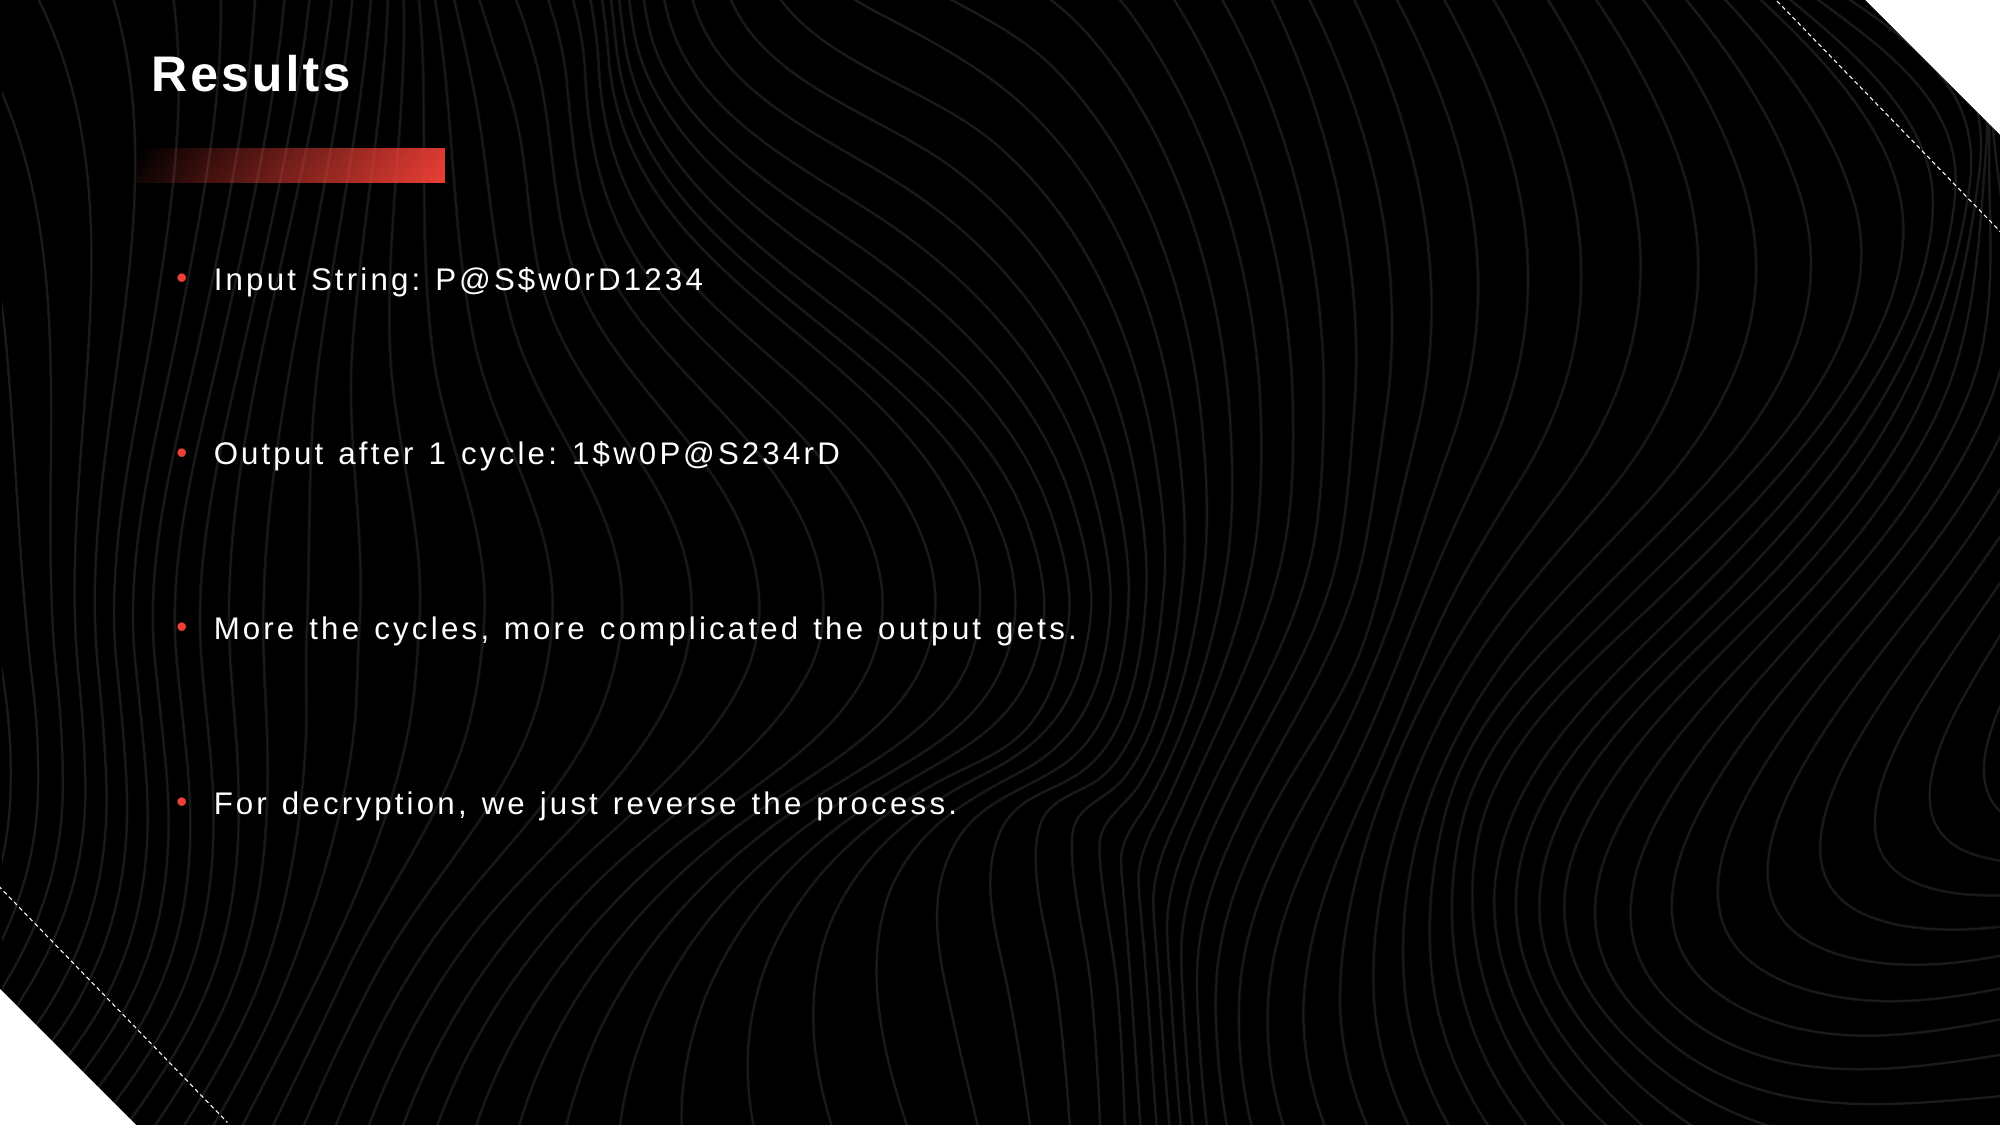

# Results
Input String: P@S$w0rD1234

Output after 1 cycle: 1$w0P@S234rD

More the cycles, more complicated the output gets.

For decryption, we just reverse the process.